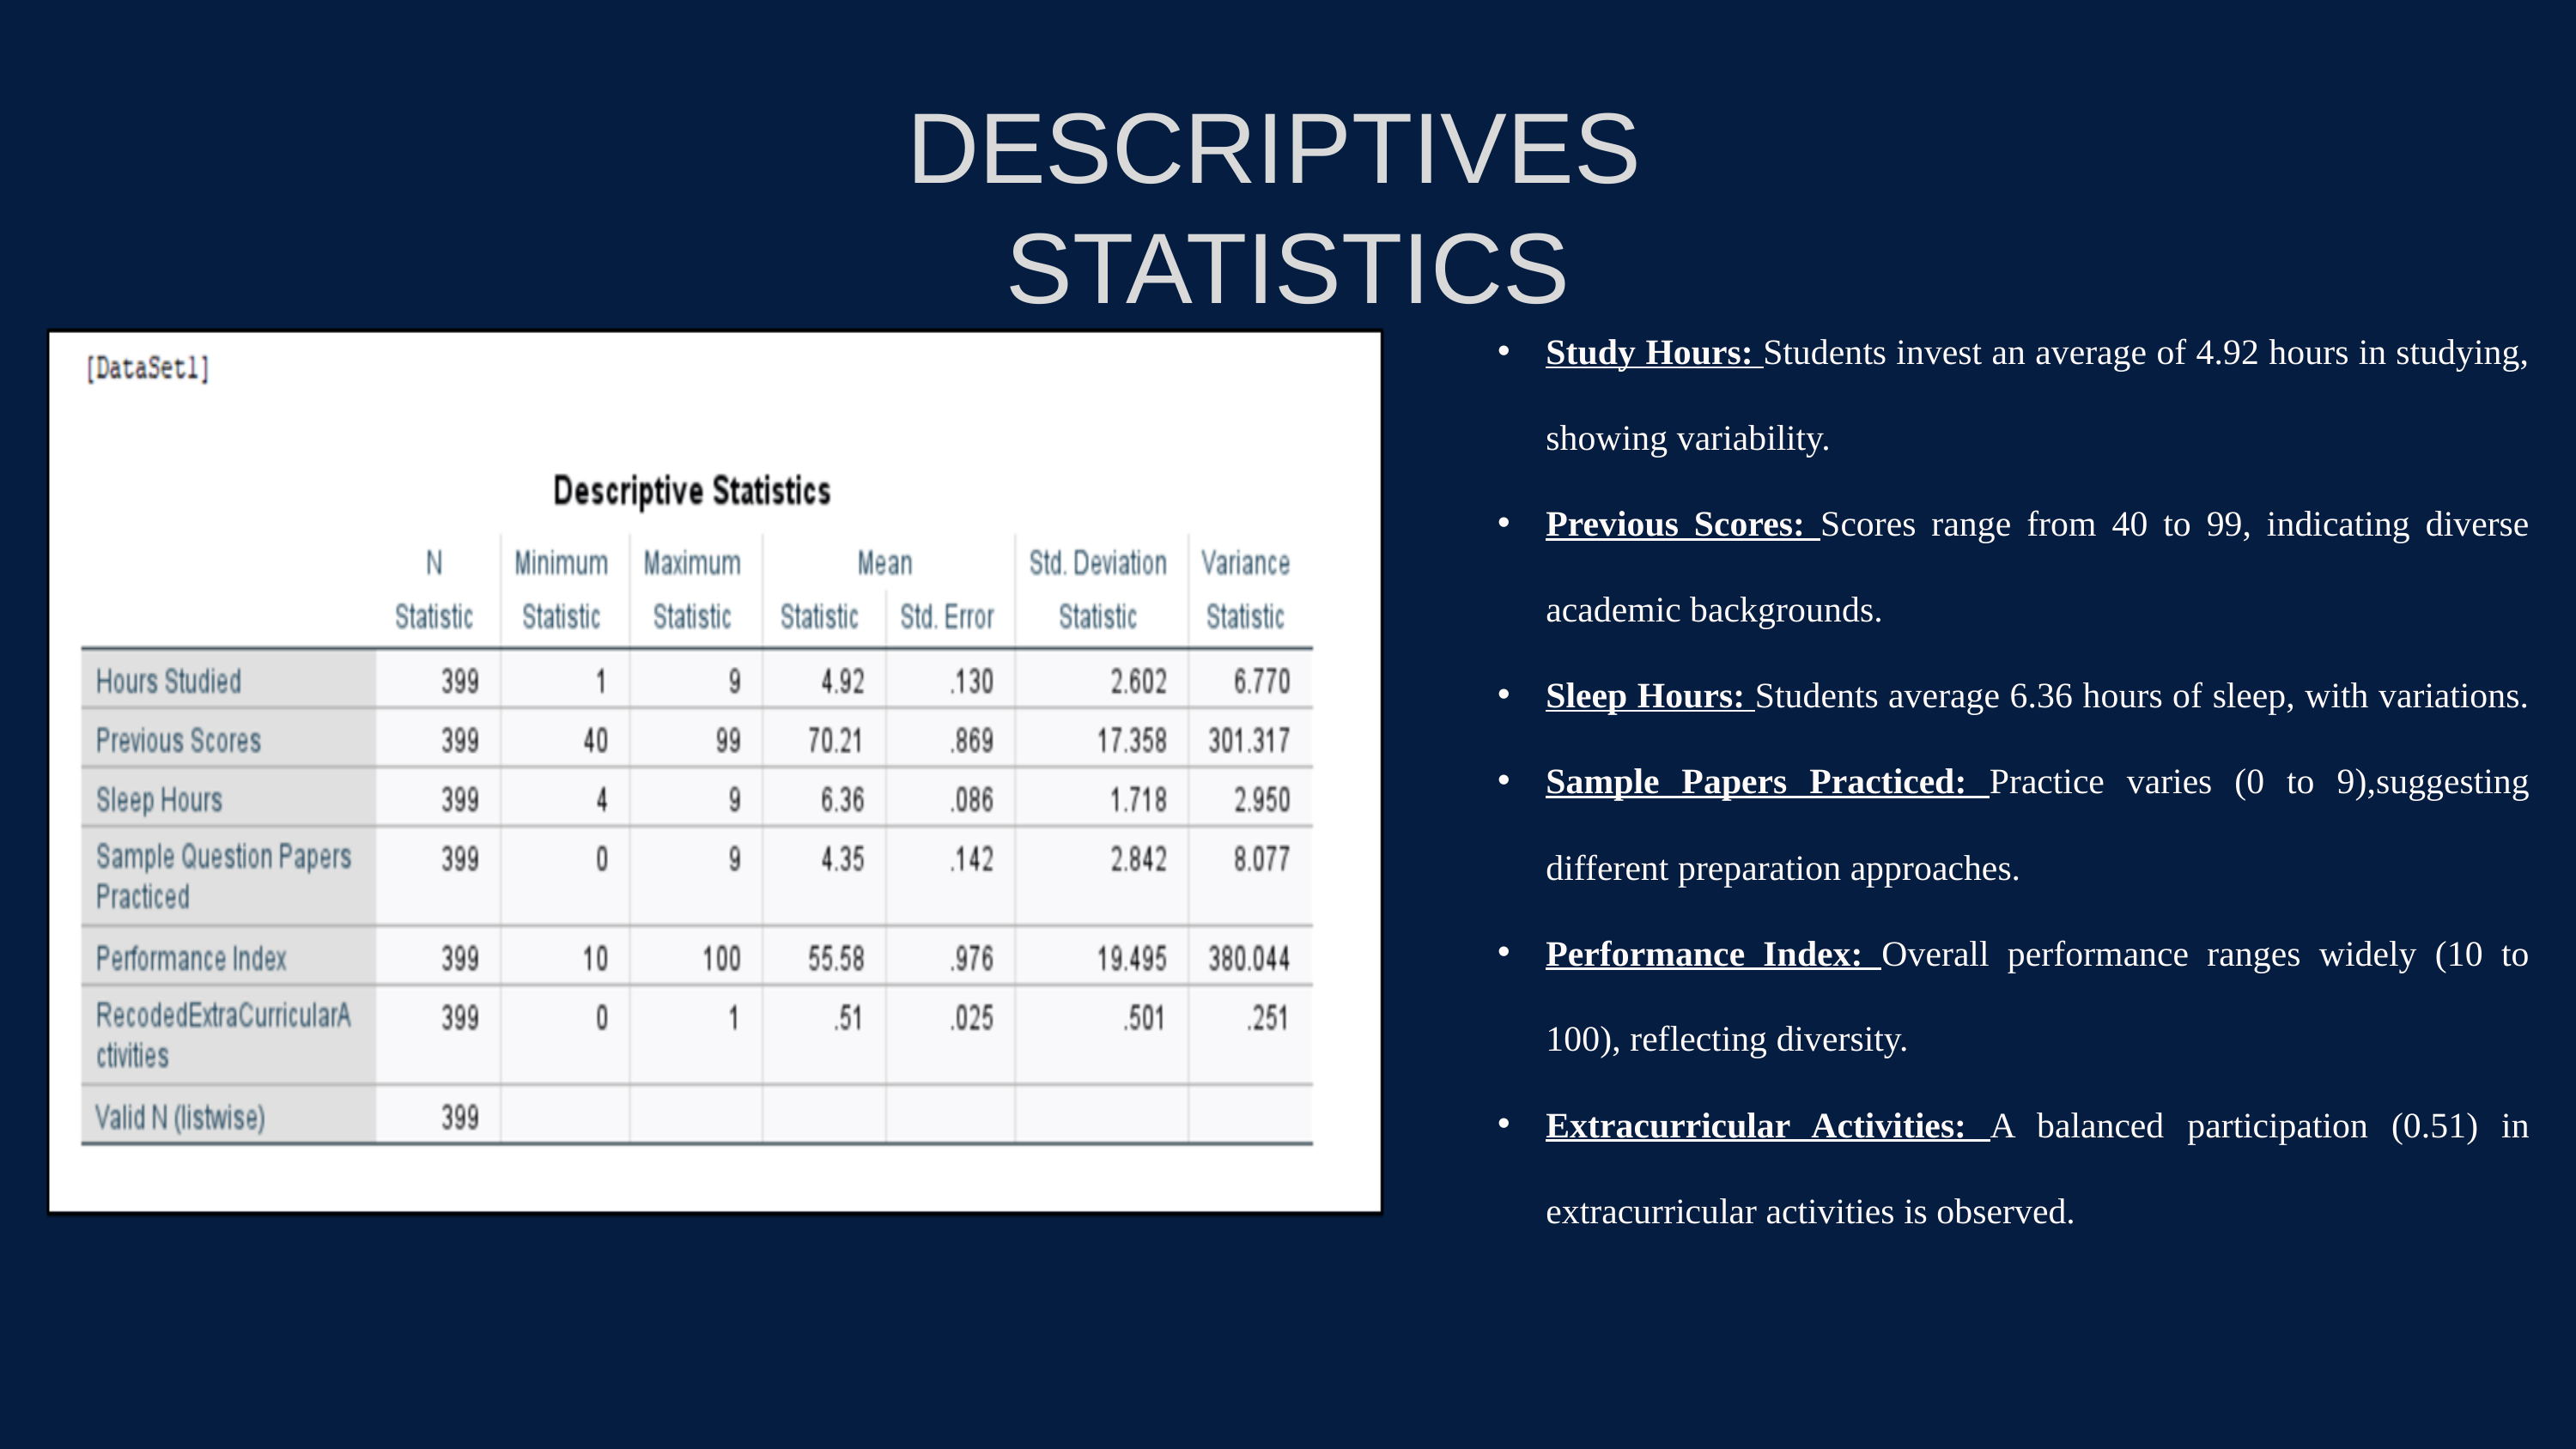

DESCRIPTIVES  STATISTICS
Study Hours: Students invest an average of 4.92 hours in studying, showing variability.
Previous Scores: Scores range from 40 to 99, indicating diverse academic backgrounds.
Sleep Hours: Students average 6.36 hours of sleep, with variations.
Sample Papers Practiced: Practice varies (0 to 9),suggesting different preparation approaches.
Performance Index: Overall performance ranges widely (10 to 100), reflecting diversity.
Extracurricular Activities: A balanced participation (0.51) in extracurricular activities is observed.